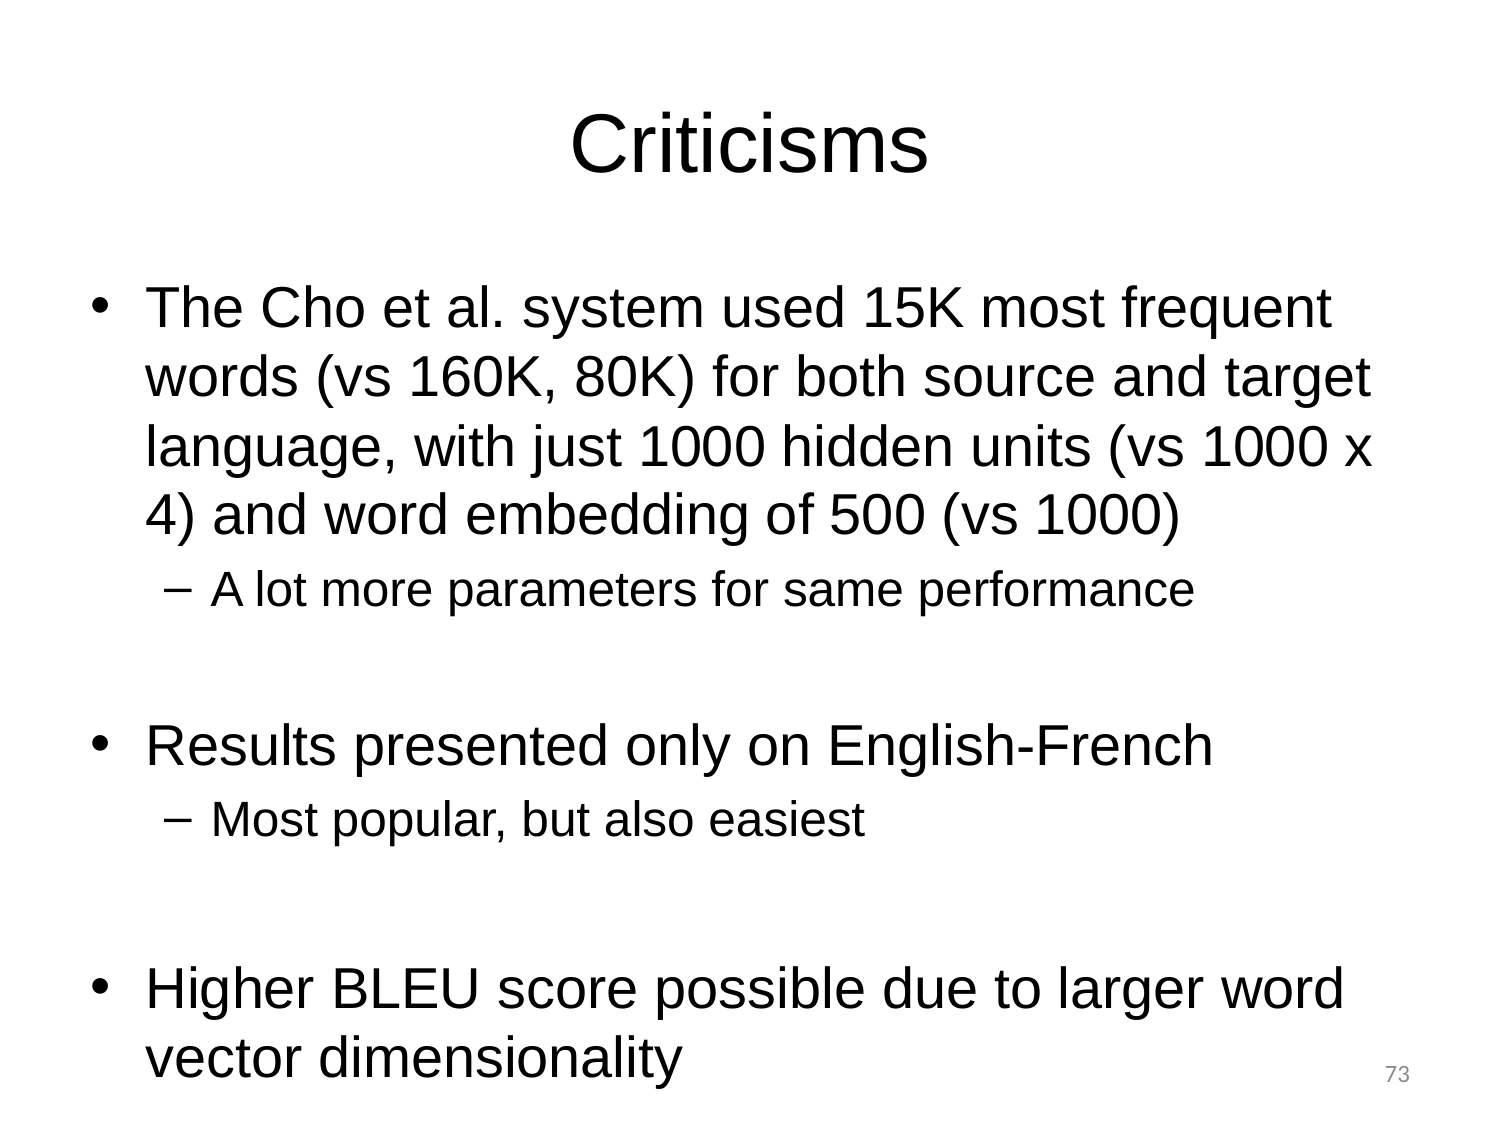

# Criticisms
The Cho et al. system used 15K most frequent words (vs 160K, 80K) for both source and target language, with just 1000 hidden units (vs 1000 x 4) and word embedding of 500 (vs 1000)
A lot more parameters for same performance

Results presented only on English-French
Most popular, but also easiest

Higher BLEU score possible due to larger word vector dimensionality
73